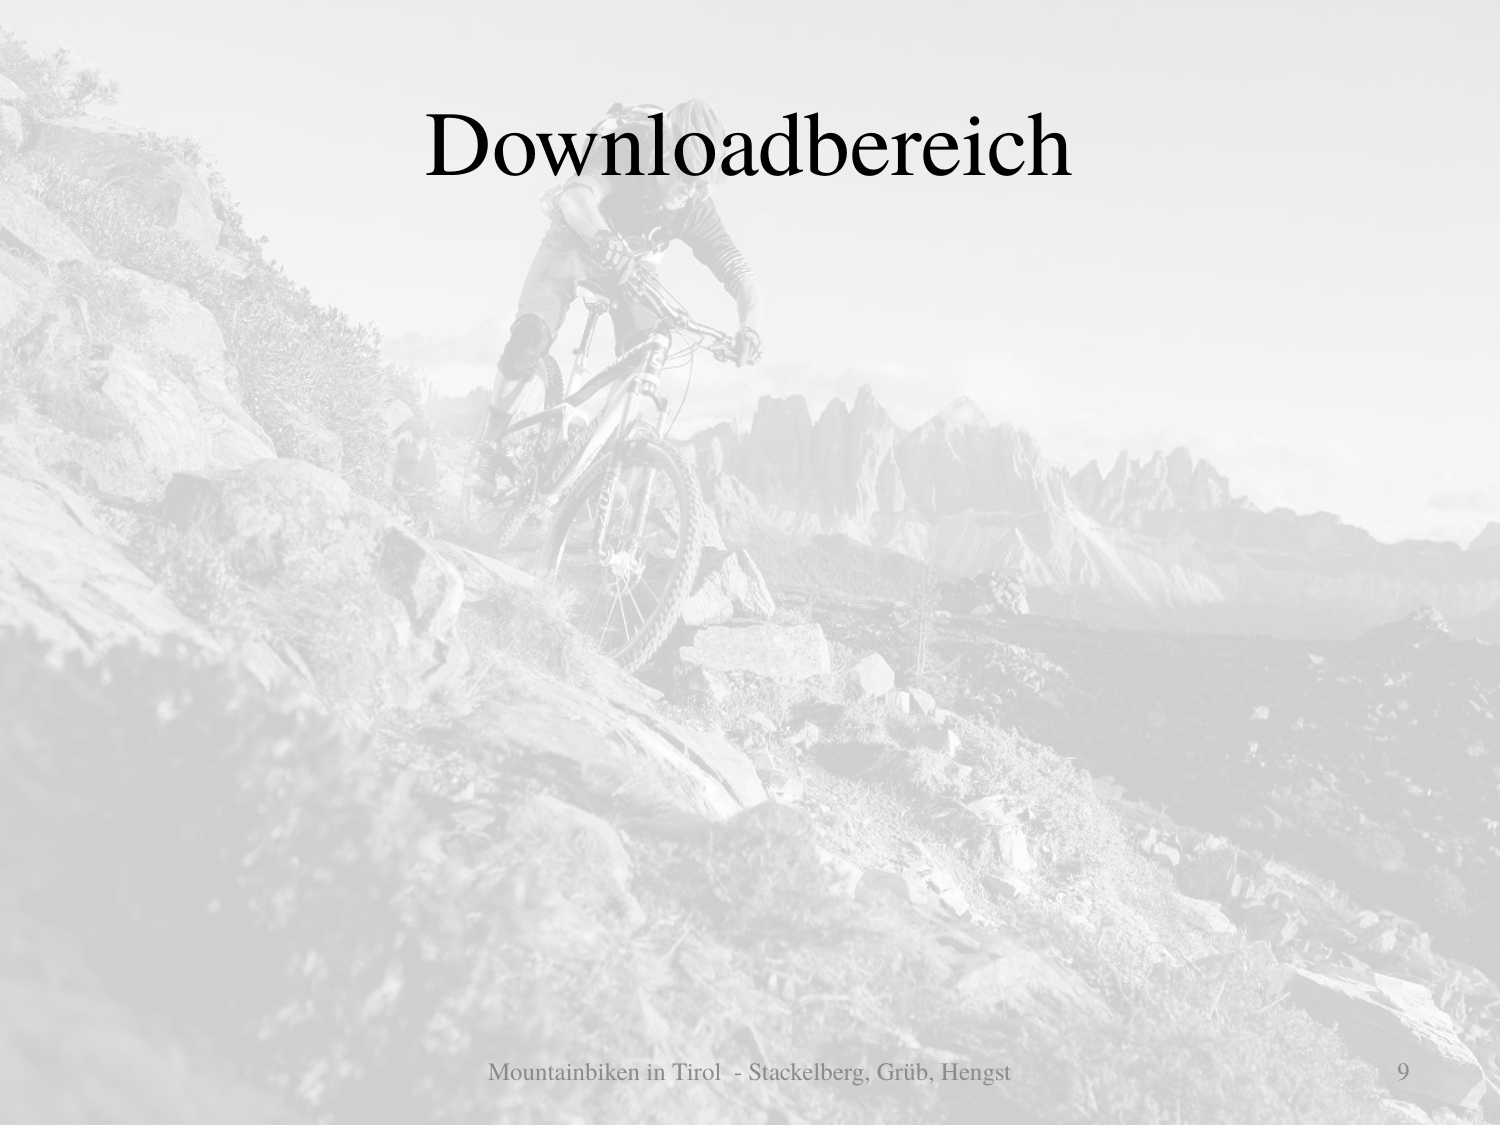

# Downloadbereich

Mountainbiken in Tirol  - Stackelberg, Grüb, Hengst
9